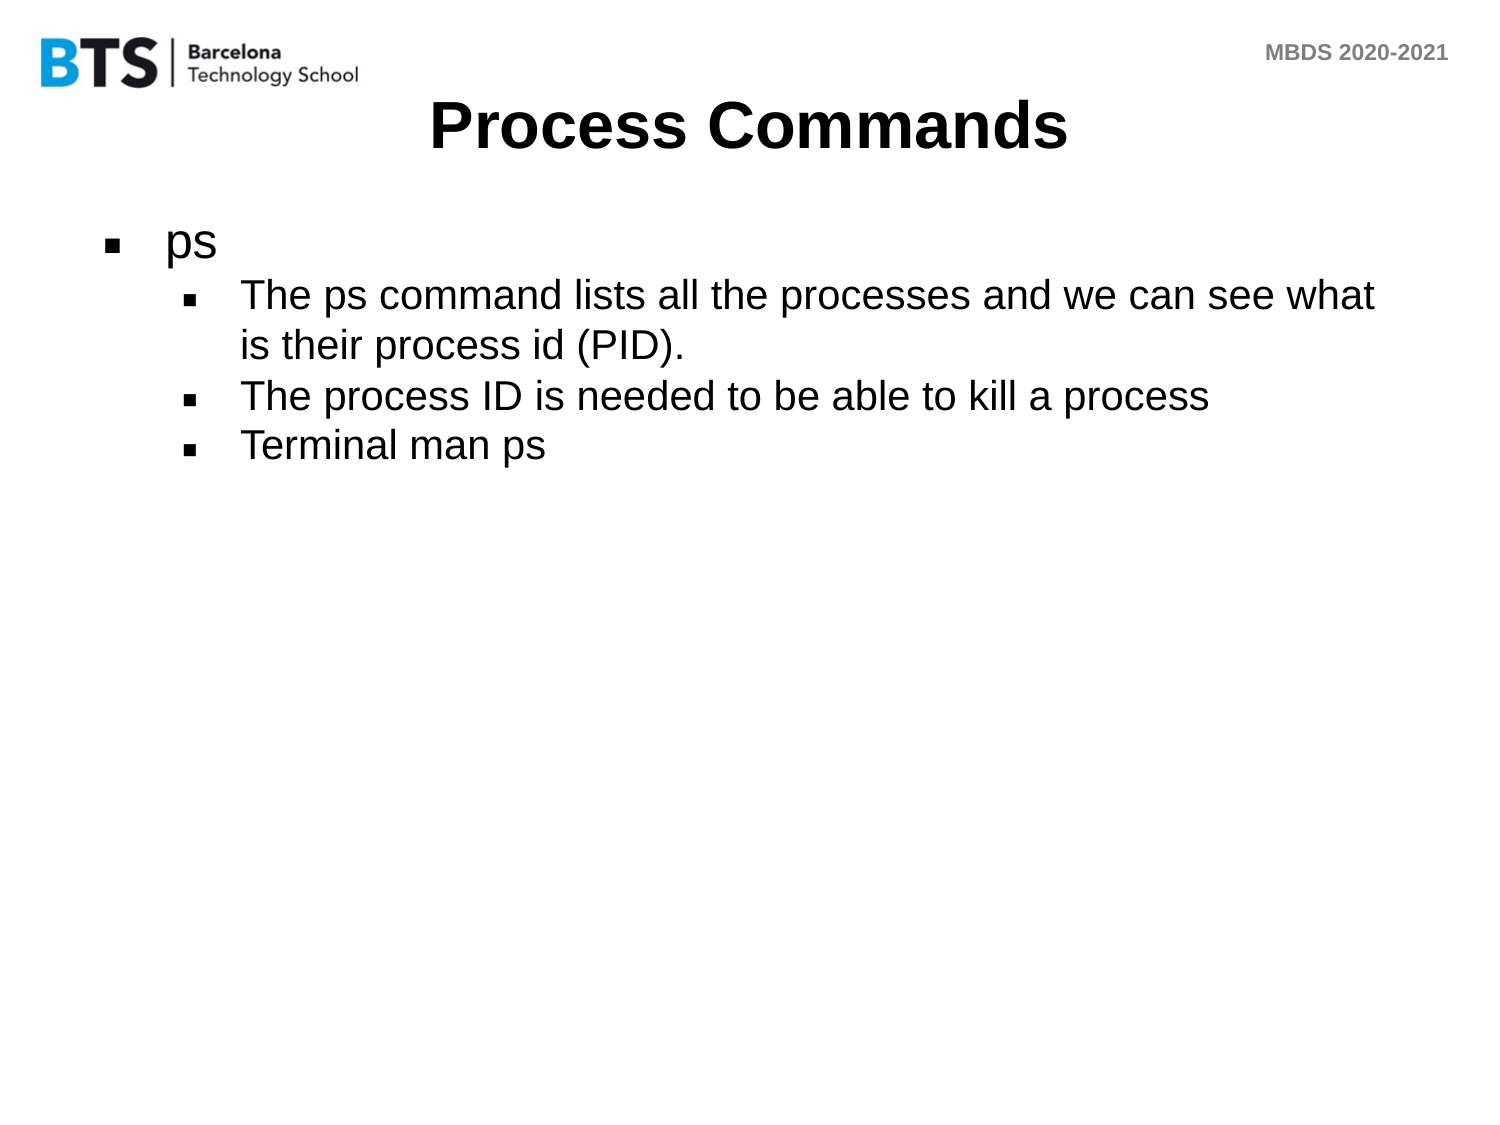

# Process Commands
ps
The ps command lists all the processes and we can see what is their process id (PID).
The process ID is needed to be able to kill a process
Terminal man ps